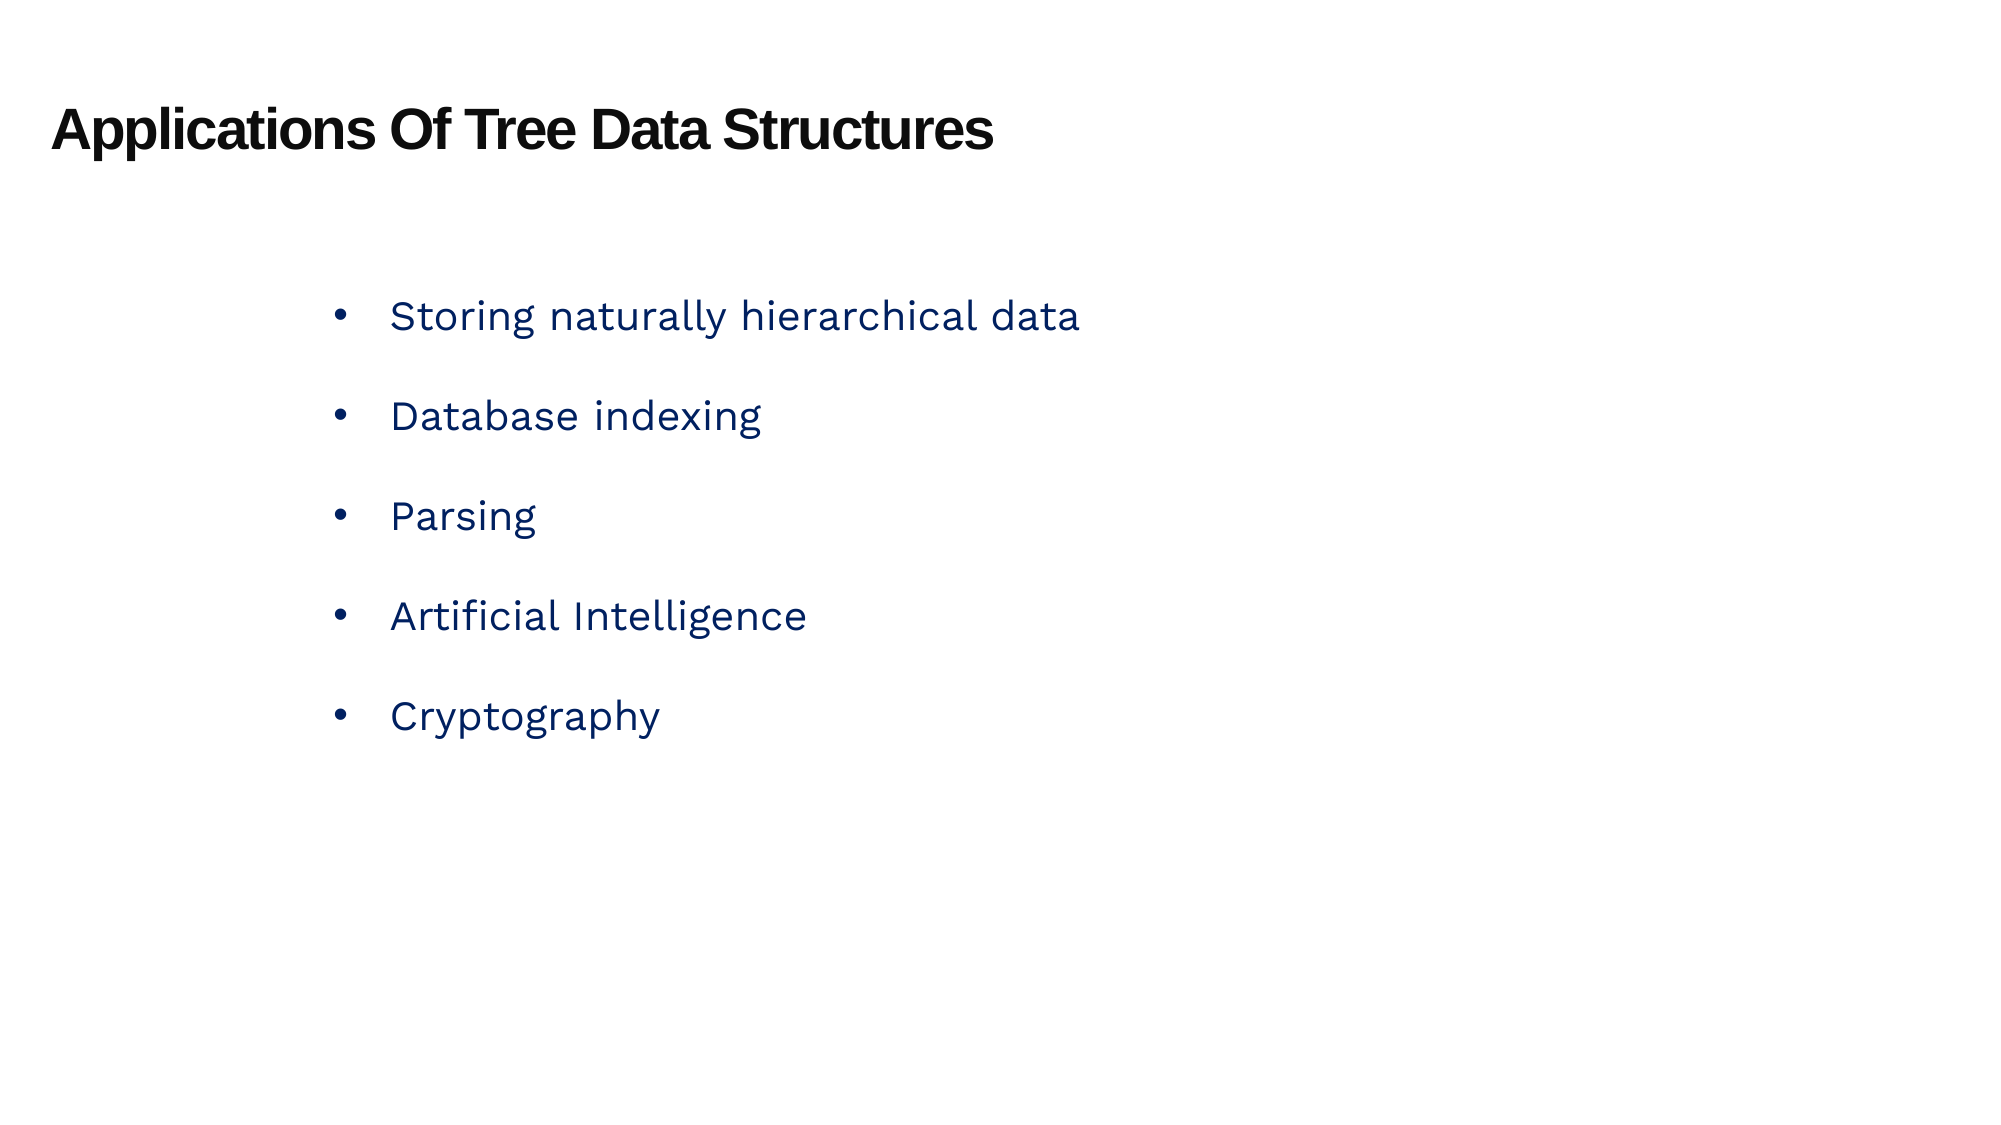

Applications Of Tree Data Structures
Storing naturally hierarchical data

Database indexing

Parsing

Artificial Intelligence

Cryptography